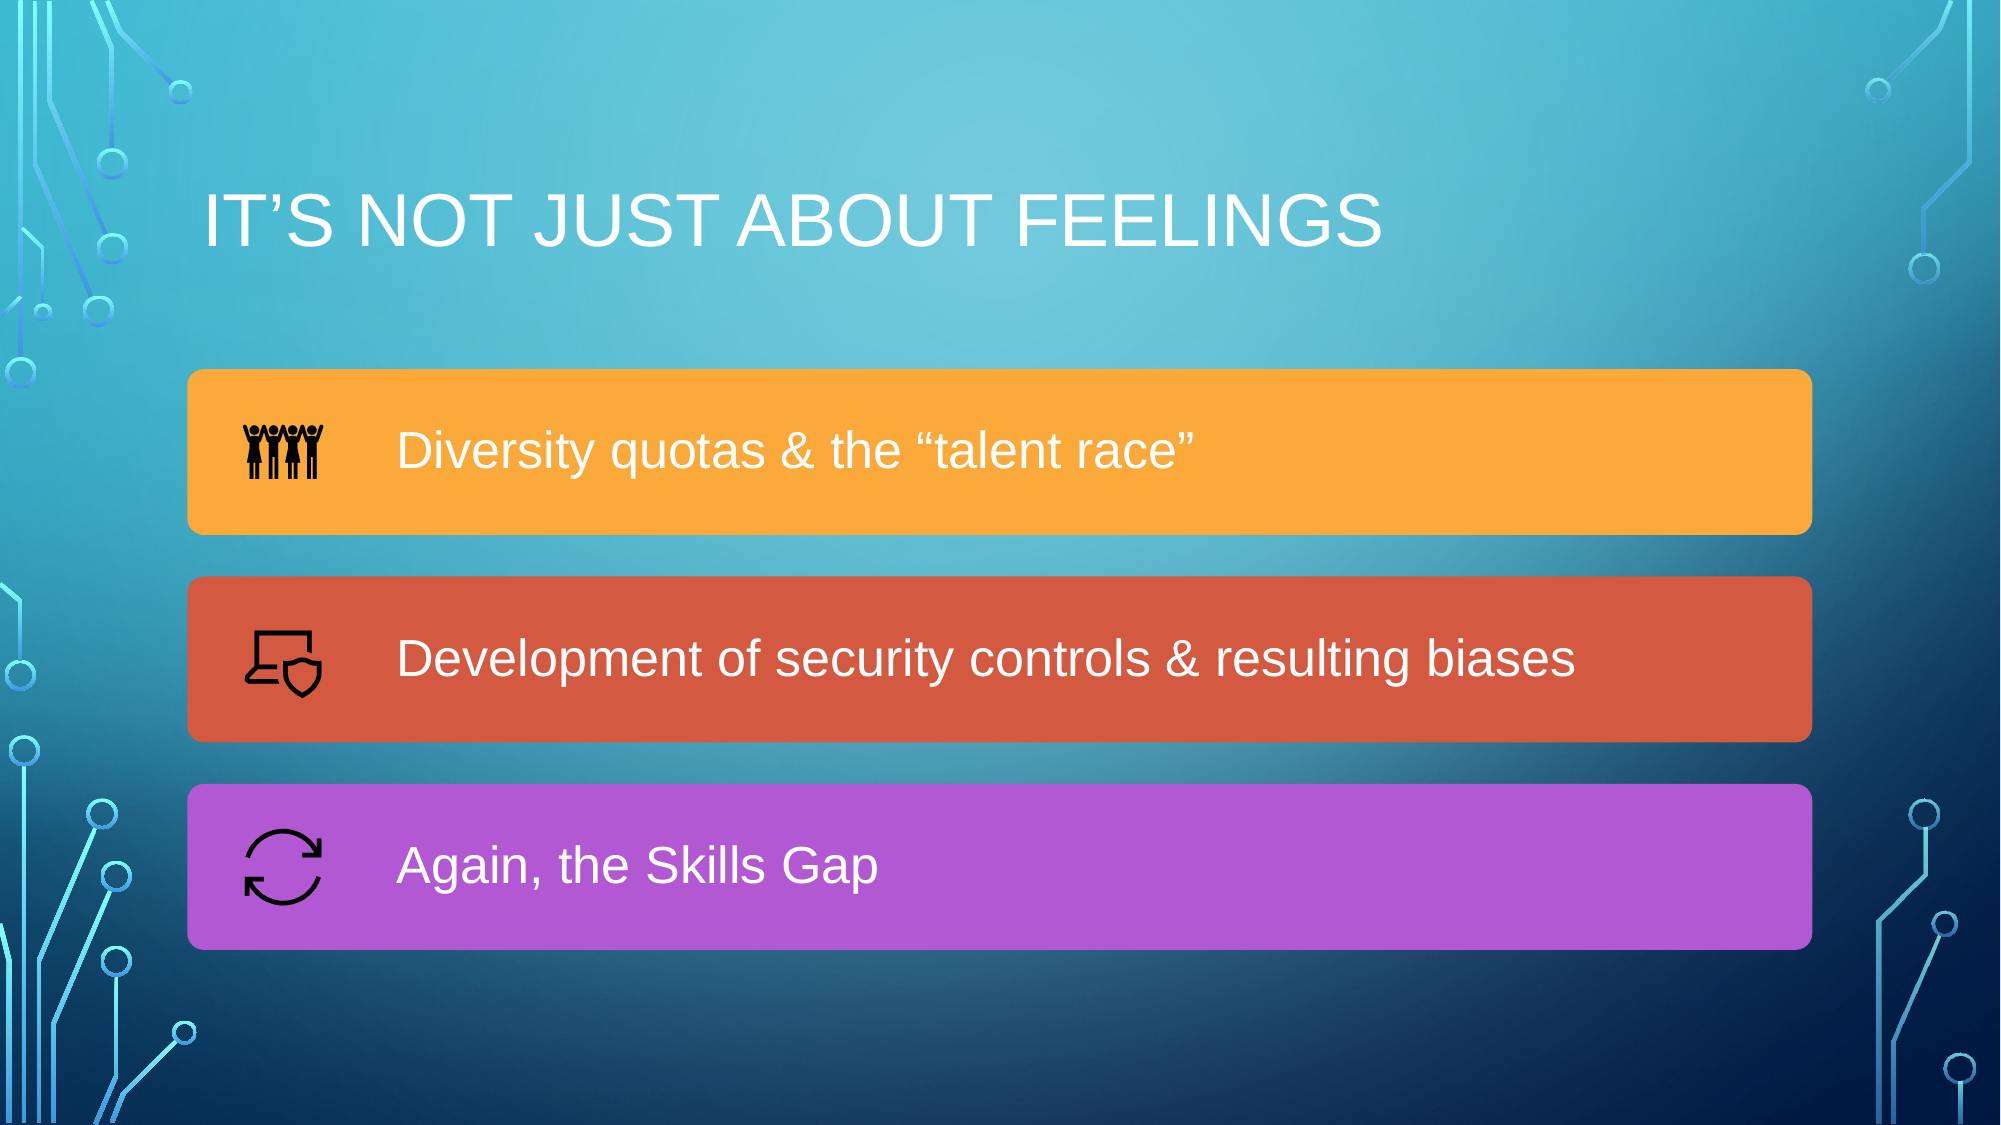

# It’s not just about feelings
Diversity quotas & the “talent race”
Development of security controls & resulting biases
Again, the Skills Gap